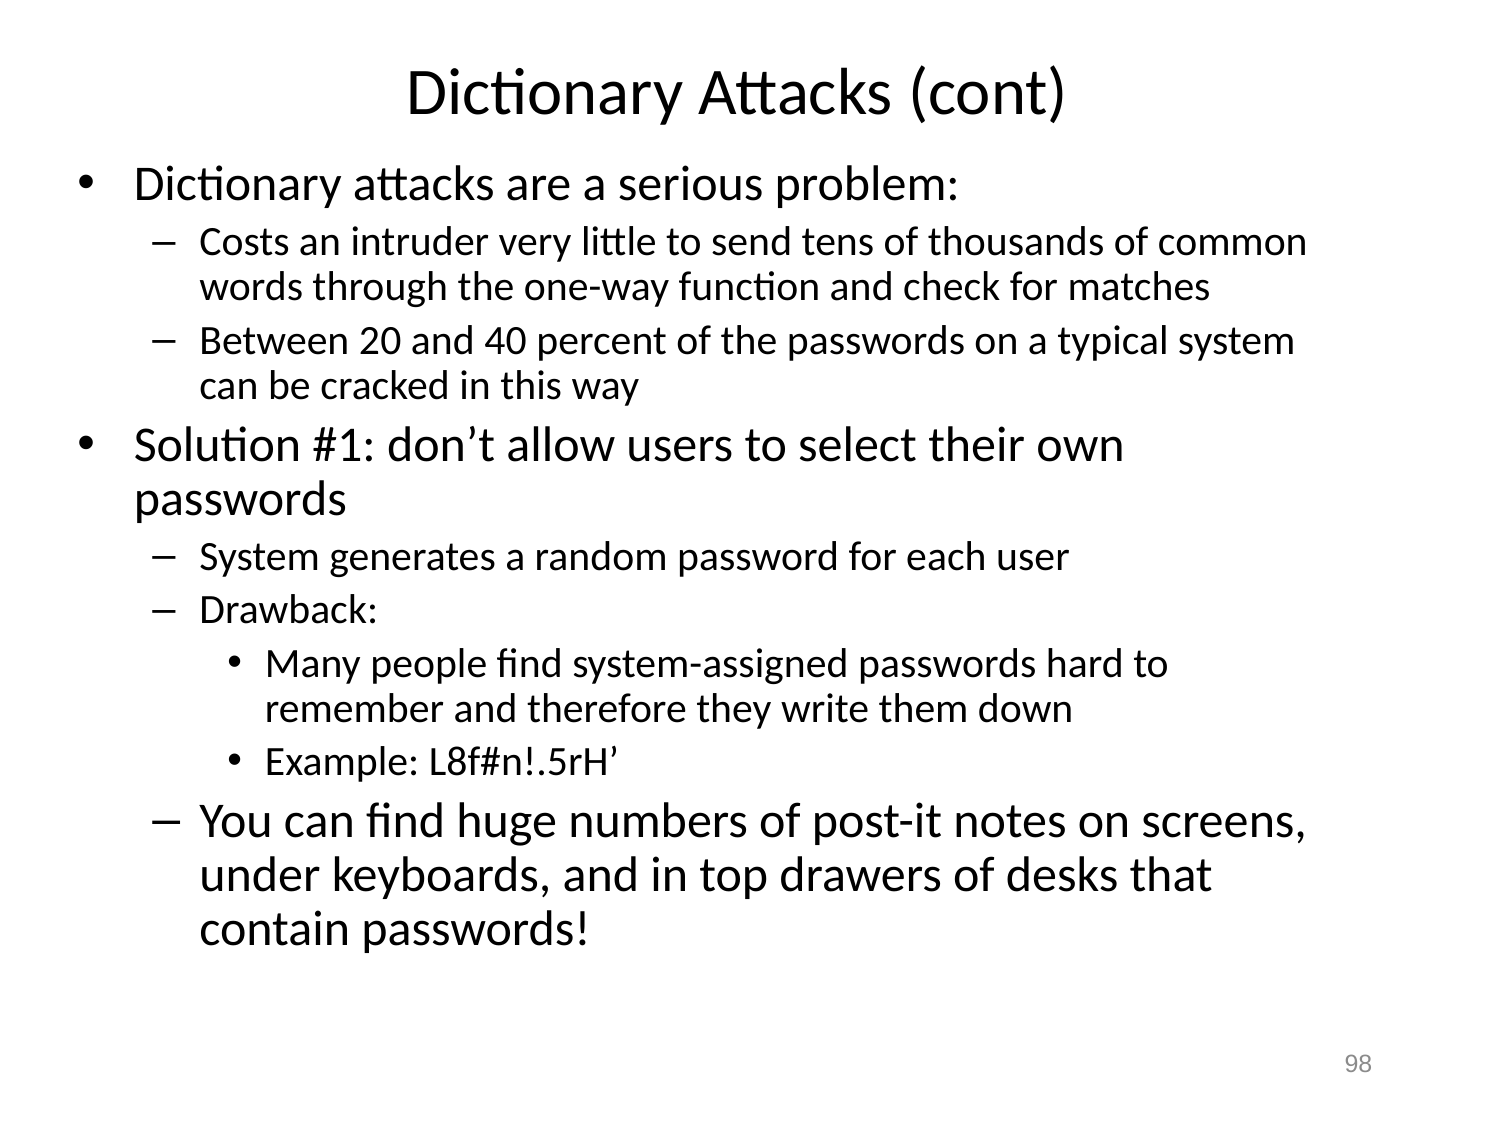

# Dictionary Attacks (cont)
Dictionary attacks are a serious problem:
Costs an intruder very little to send tens of thousands of common words through the one-way function and check for matches
Between 20 and 40 percent of the passwords on a typical system can be cracked in this way
Solution #1: don’t allow users to select their own passwords
System generates a random password for each user
Drawback:
Many people find system-assigned passwords hard to remember and therefore they write them down
Example: L8f#n!.5rH’
You can find huge numbers of post-it notes on screens, under keyboards, and in top drawers of desks that contain passwords!
98